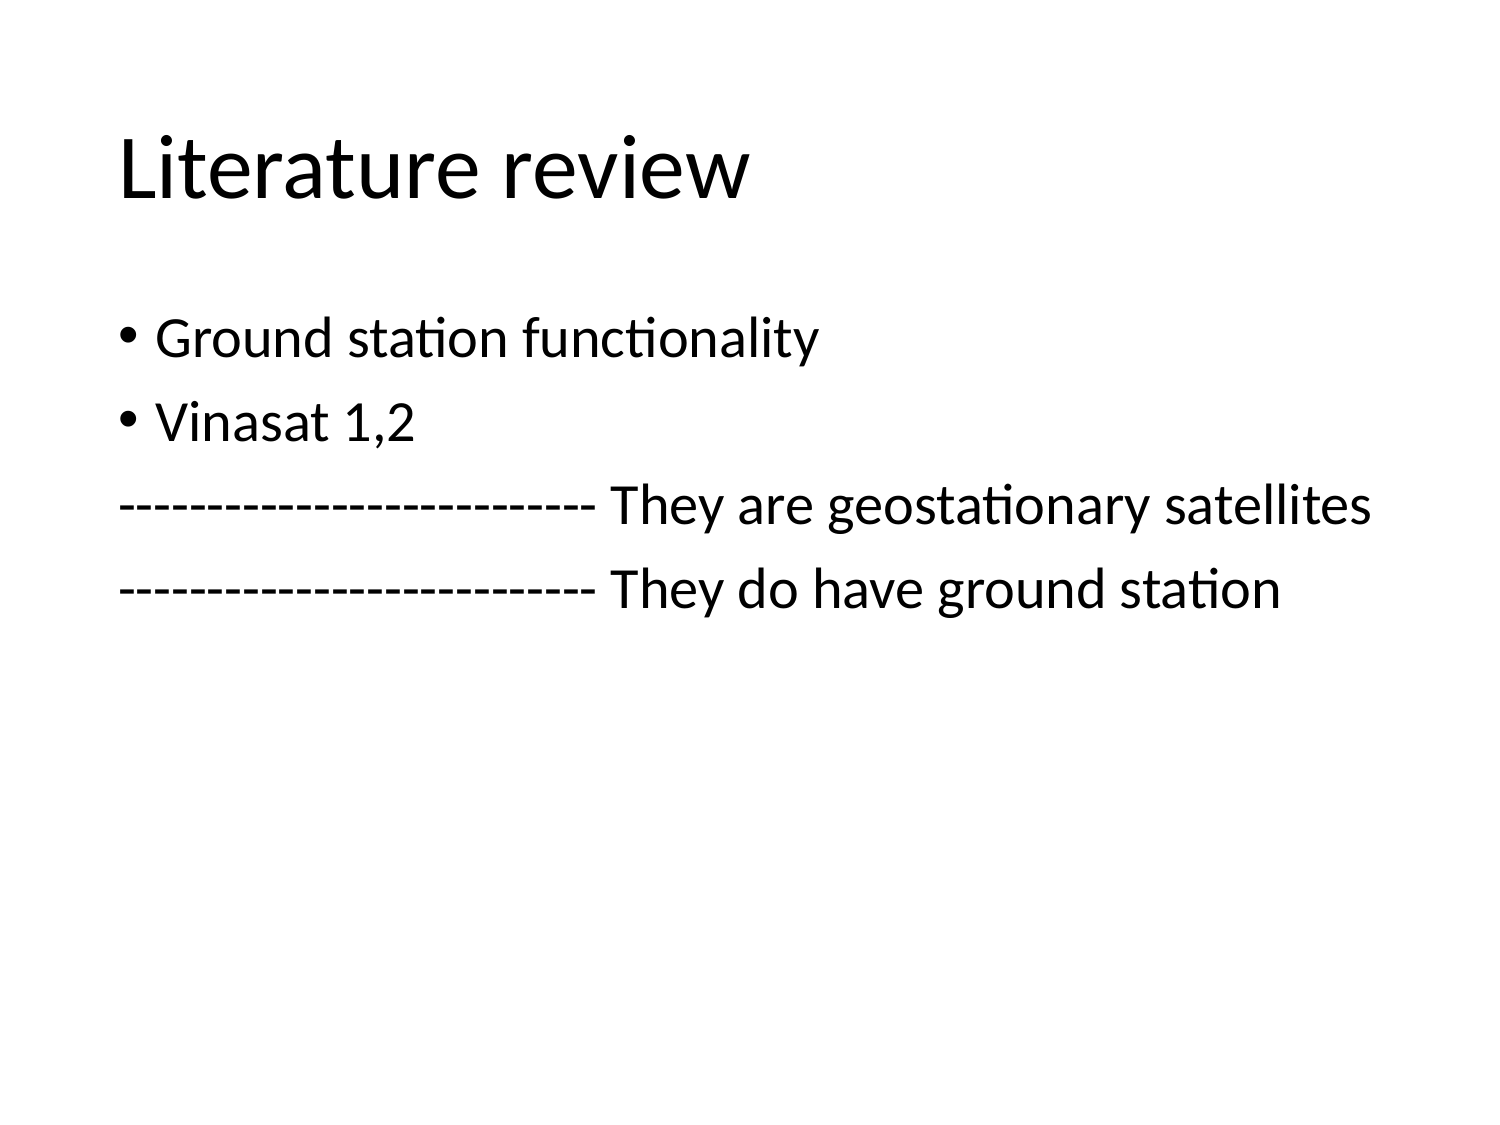

# Literature review
Ground station functionality
Vinasat 1,2
--------------------------- They are geostationary satellites
--------------------------- They do have ground station